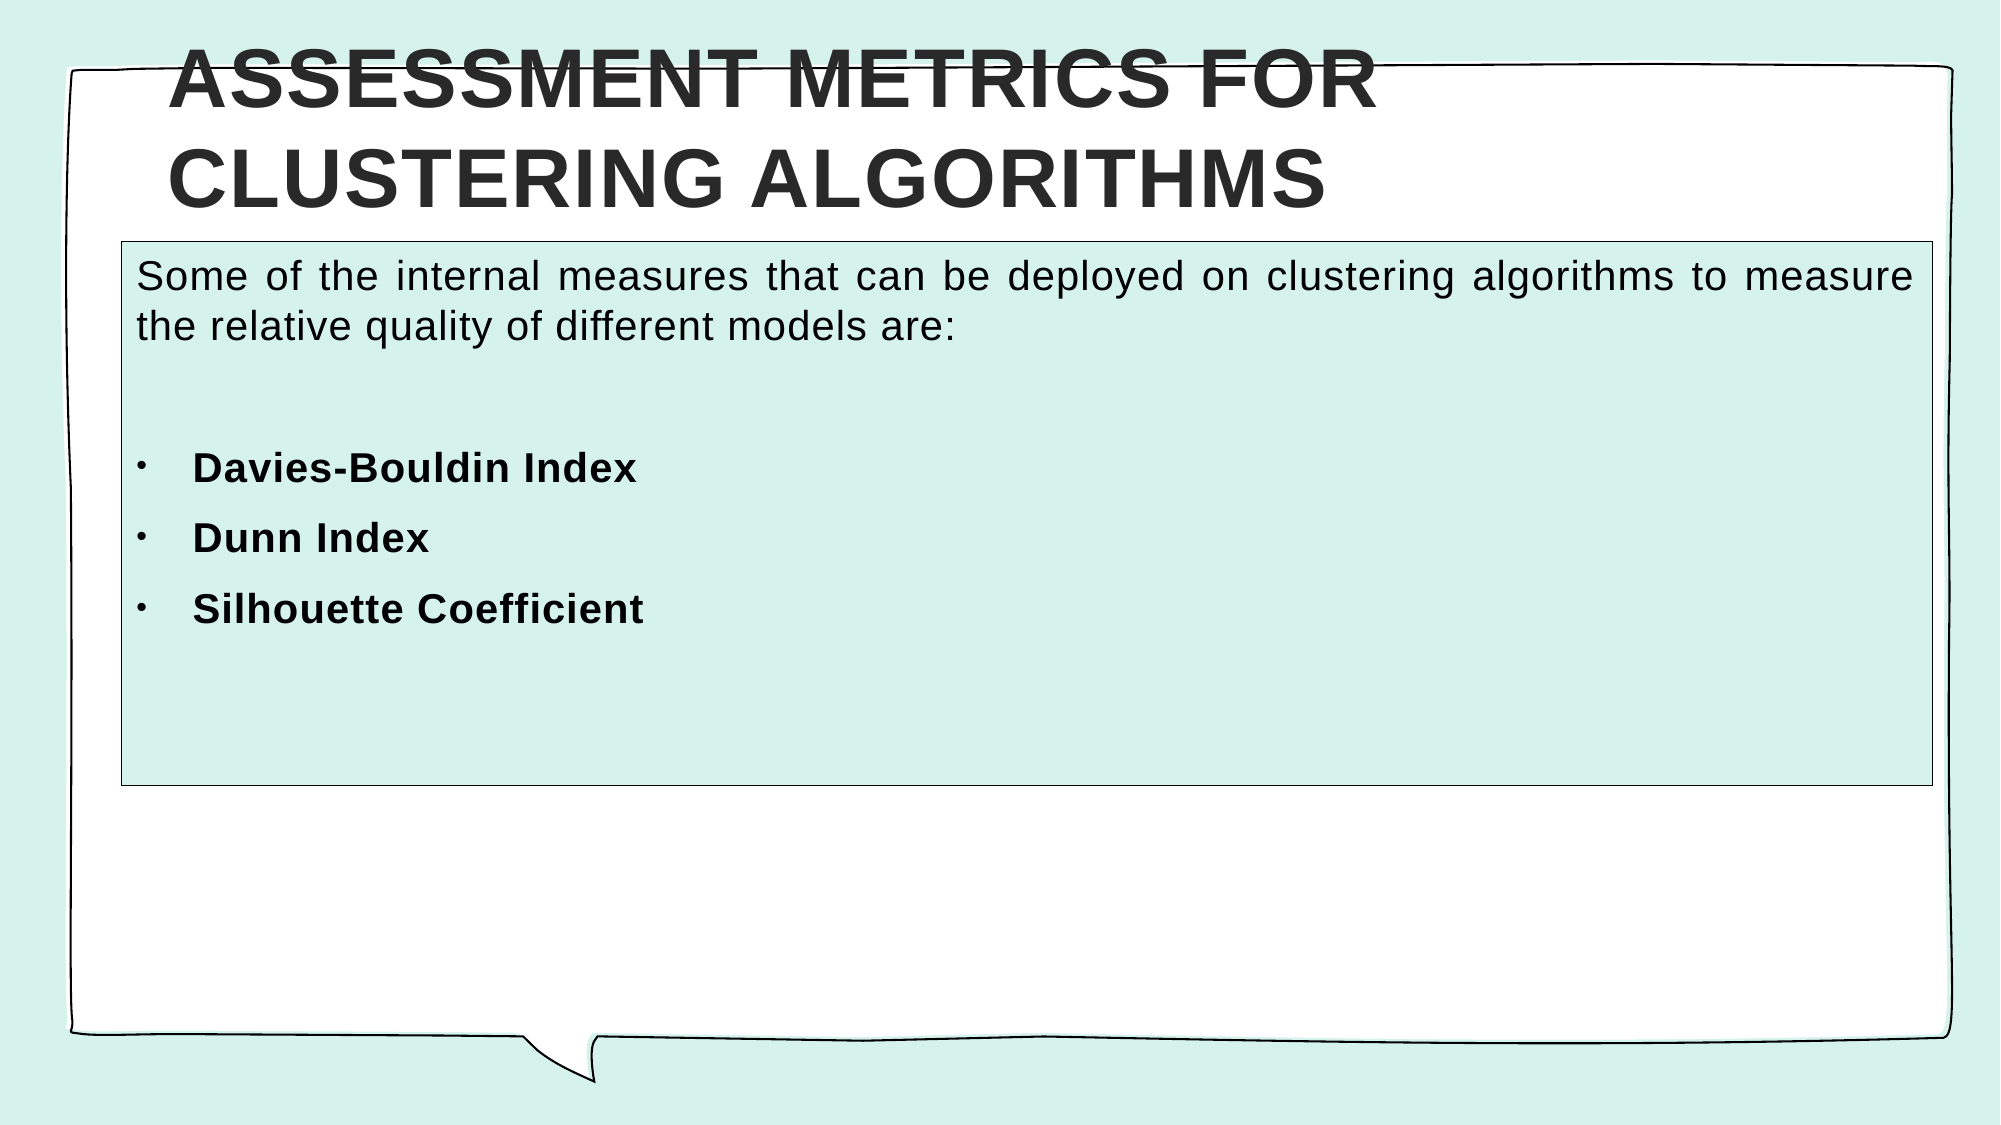

# ASSESSMENT METRICS FOR CLUSTERING ALGORITHMS
Some of the internal measures that can be deployed on clustering algorithms to measure the relative quality of different models are:

Davies-Bouldin Index
Dunn Index
Silhouette Coefficient